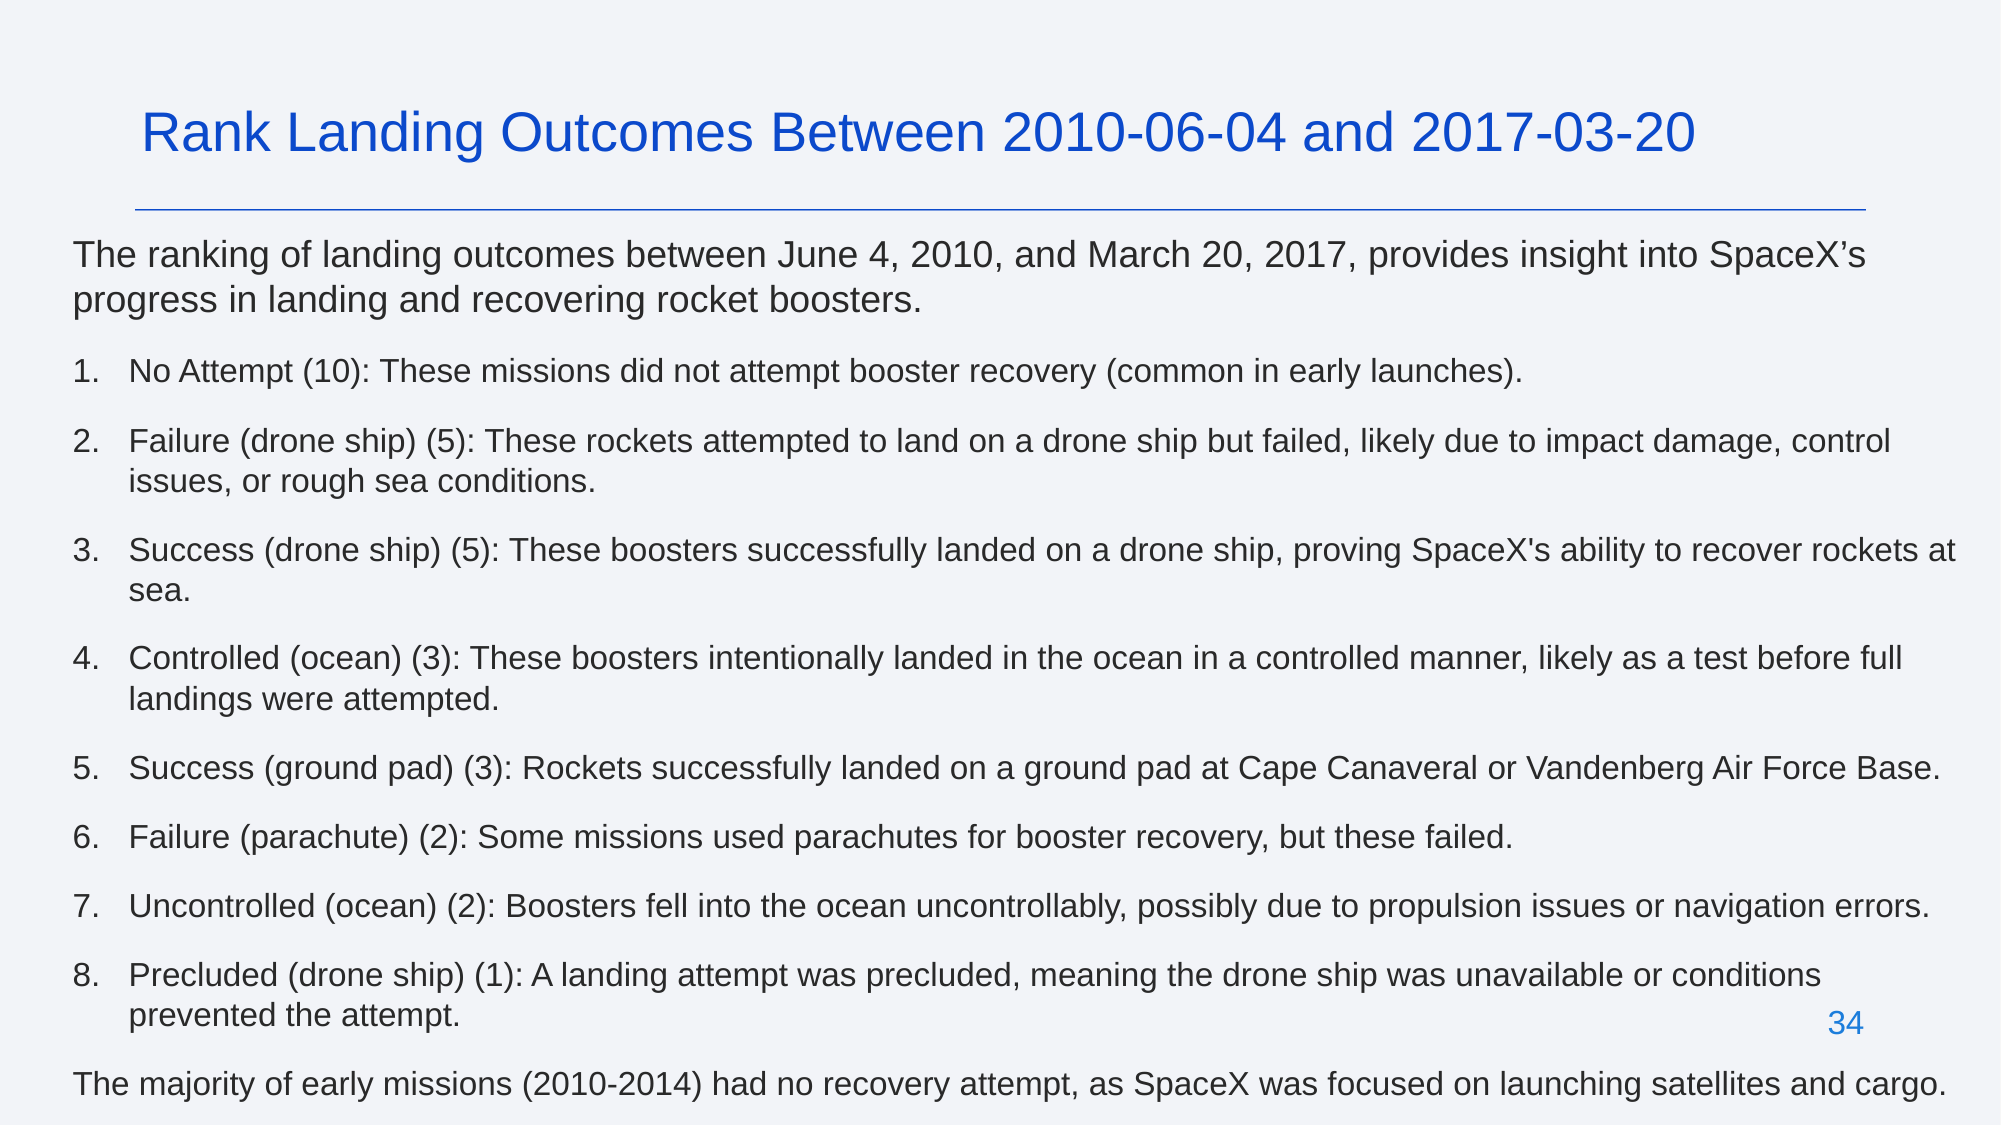

Rank Landing Outcomes Between 2010-06-04 and 2017-03-20
The ranking of landing outcomes between June 4, 2010, and March 20, 2017, provides insight into SpaceX’s progress in landing and recovering rocket boosters.
No Attempt (10): These missions did not attempt booster recovery (common in early launches).
Failure (drone ship) (5): These rockets attempted to land on a drone ship but failed, likely due to impact damage, control issues, or rough sea conditions.
Success (drone ship) (5): These boosters successfully landed on a drone ship, proving SpaceX's ability to recover rockets at sea.
Controlled (ocean) (3): These boosters intentionally landed in the ocean in a controlled manner, likely as a test before full landings were attempted.
Success (ground pad) (3): Rockets successfully landed on a ground pad at Cape Canaveral or Vandenberg Air Force Base.
Failure (parachute) (2): Some missions used parachutes for booster recovery, but these failed.
Uncontrolled (ocean) (2): Boosters fell into the ocean uncontrollably, possibly due to propulsion issues or navigation errors.
Precluded (drone ship) (1): A landing attempt was precluded, meaning the drone ship was unavailable or conditions prevented the attempt.
The majority of early missions (2010-2014) had no recovery attempt, as SpaceX was focused on launching satellites and cargo.

34